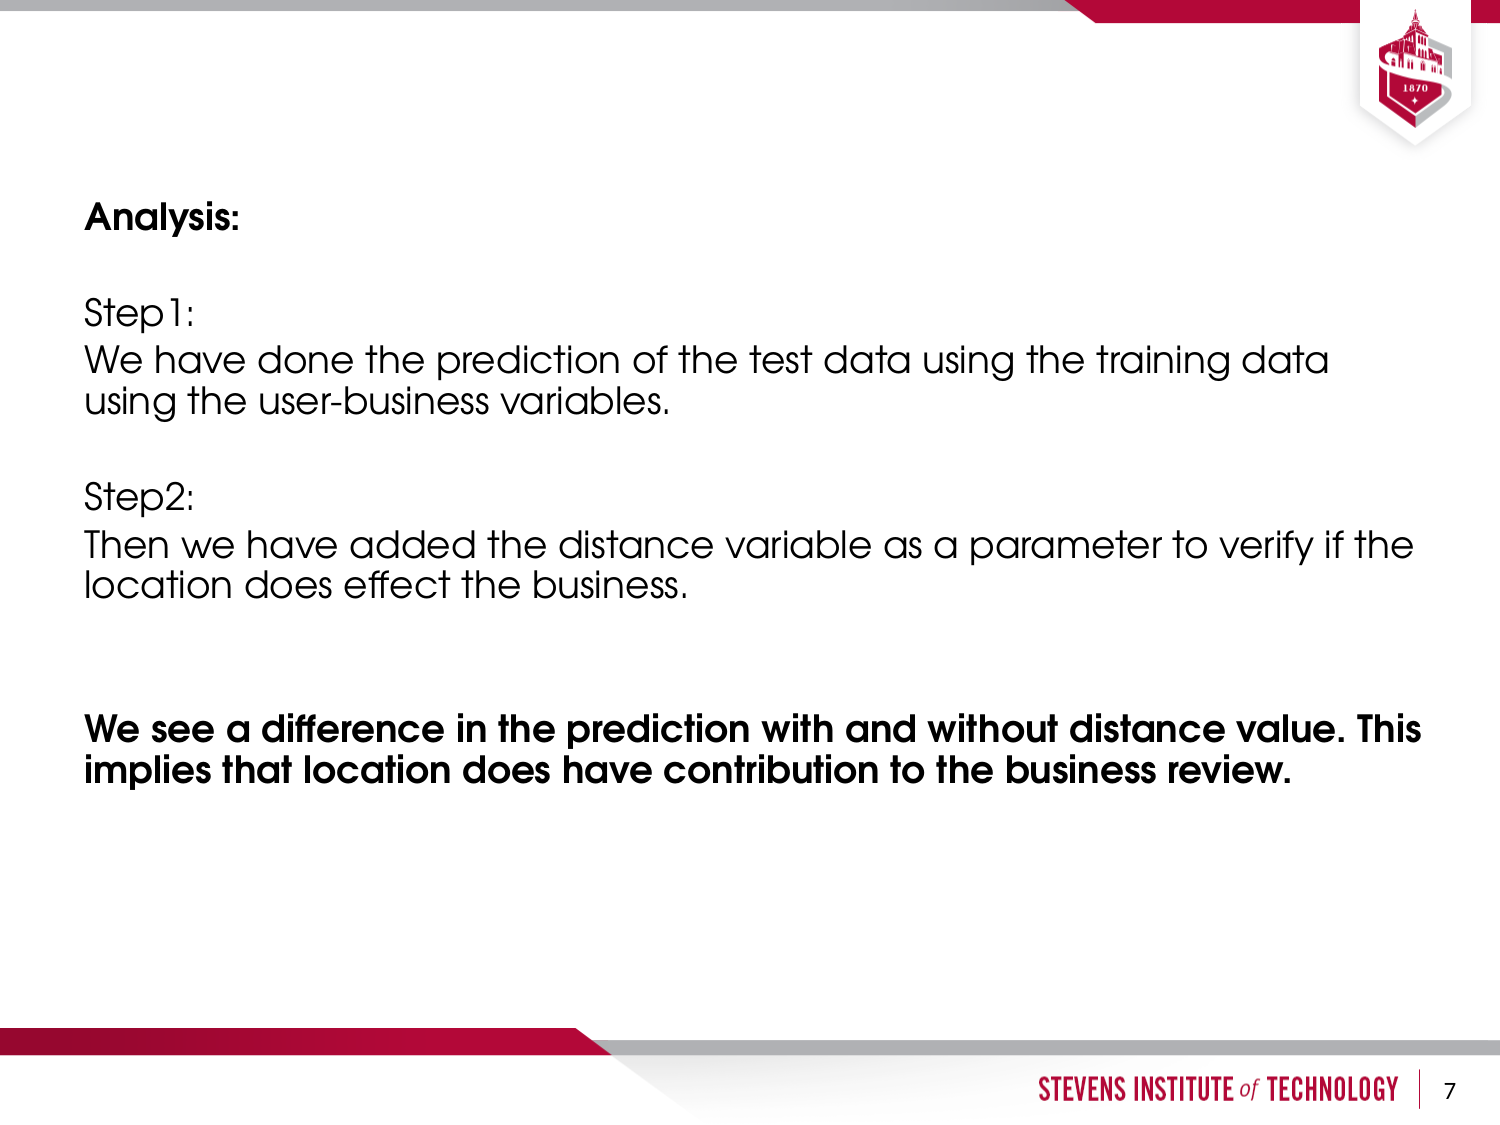

Analysis:

Step1:
We have done the prediction of the test data using the training data using the user-business variables.

Step2:
Then we have added the distance variable as a parameter to verify if the location does effect the business.

We see a difference in the prediction with and without distance value. This implies that location does have contribution to the business review.

7